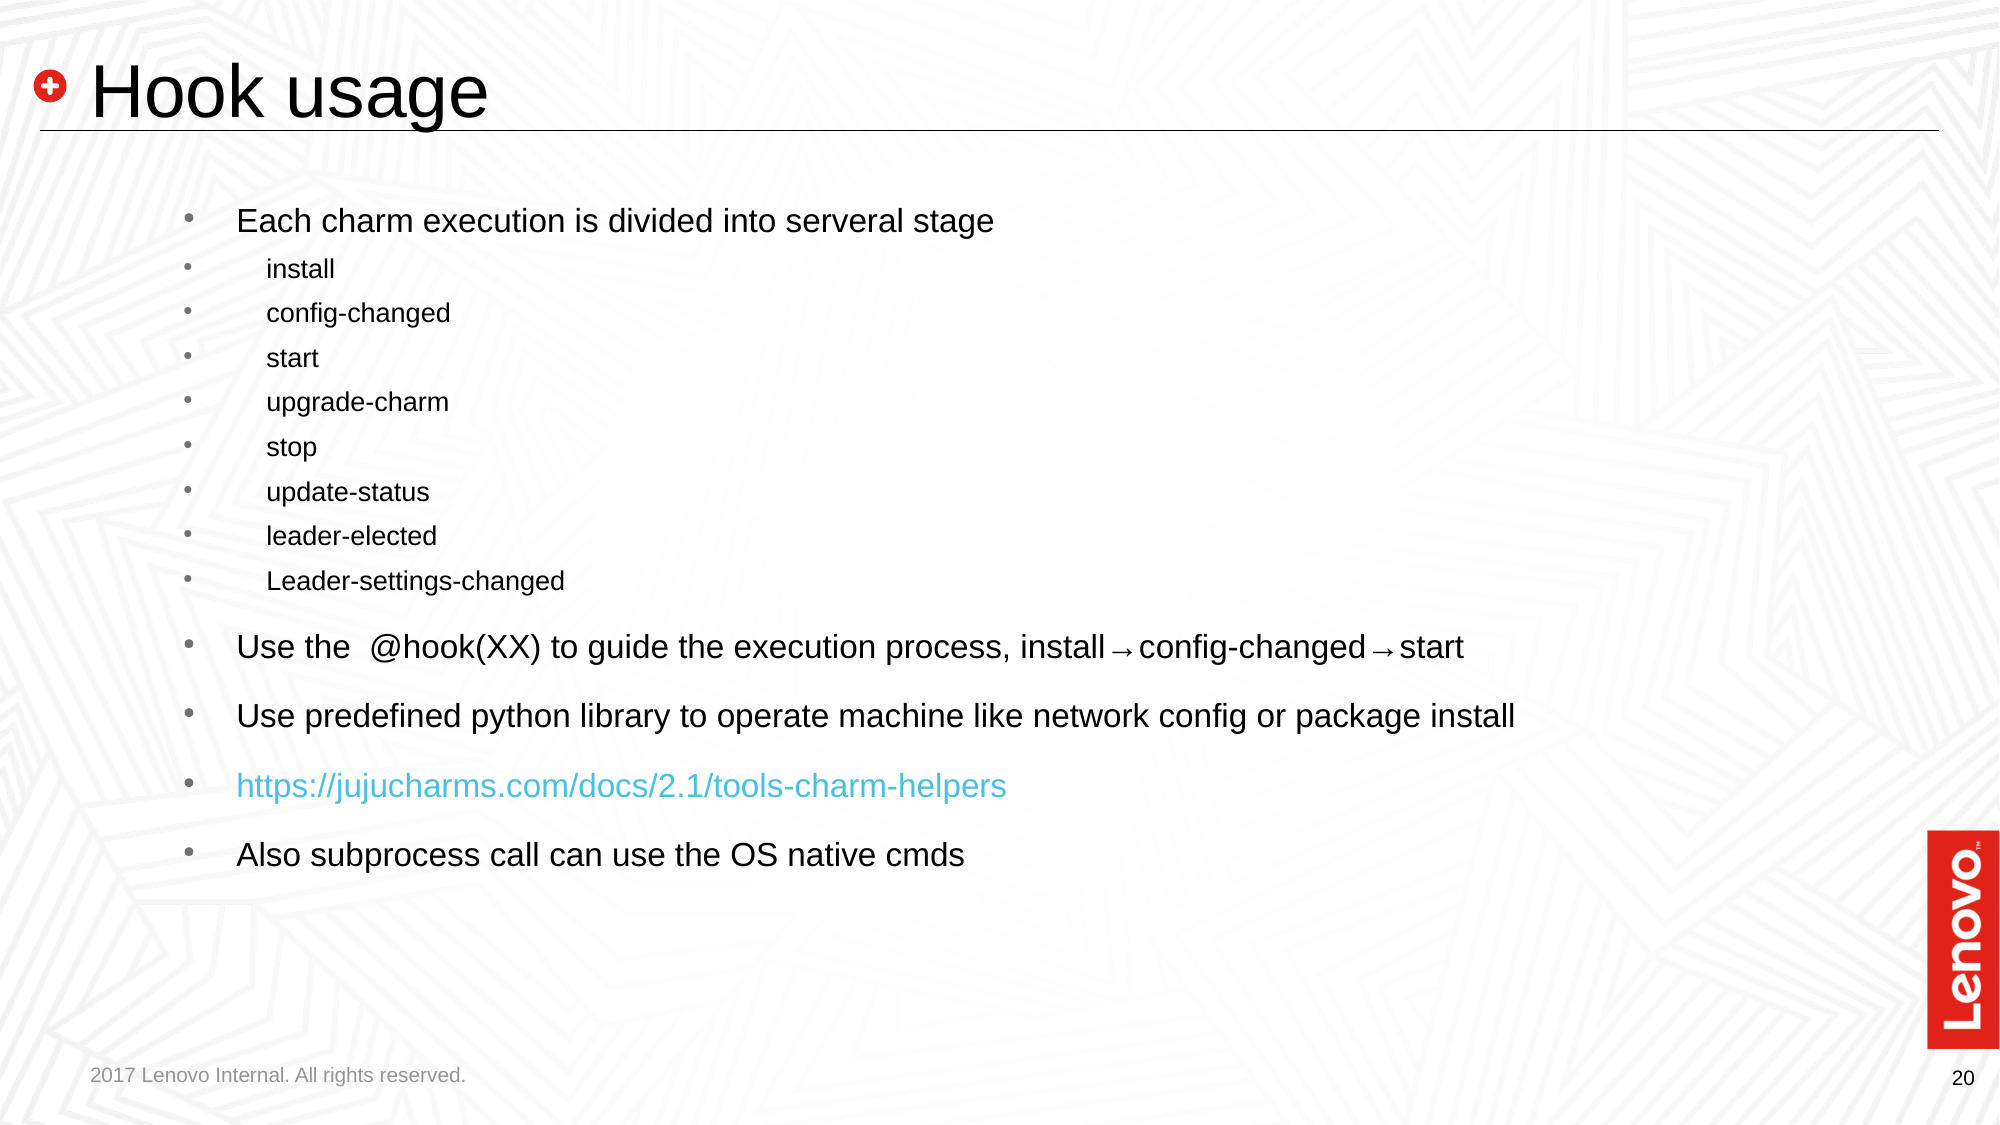

# Hook usage

Each charm execution is divided into serveral stage
    install
    config-changed
    start
    upgrade-charm
    stop
    update-status
    leader-elected
    Leader-settings-changed
Use the  @hook(XX) to guide the execution process, install→config-changed→start
Use predefined python library to operate machine like network config or package install
https://jujucharms.com/docs/2.1/tools-charm-helpers
Also subprocess call can use the OS native cmds
2017 Lenovo Internal. All rights reserved.